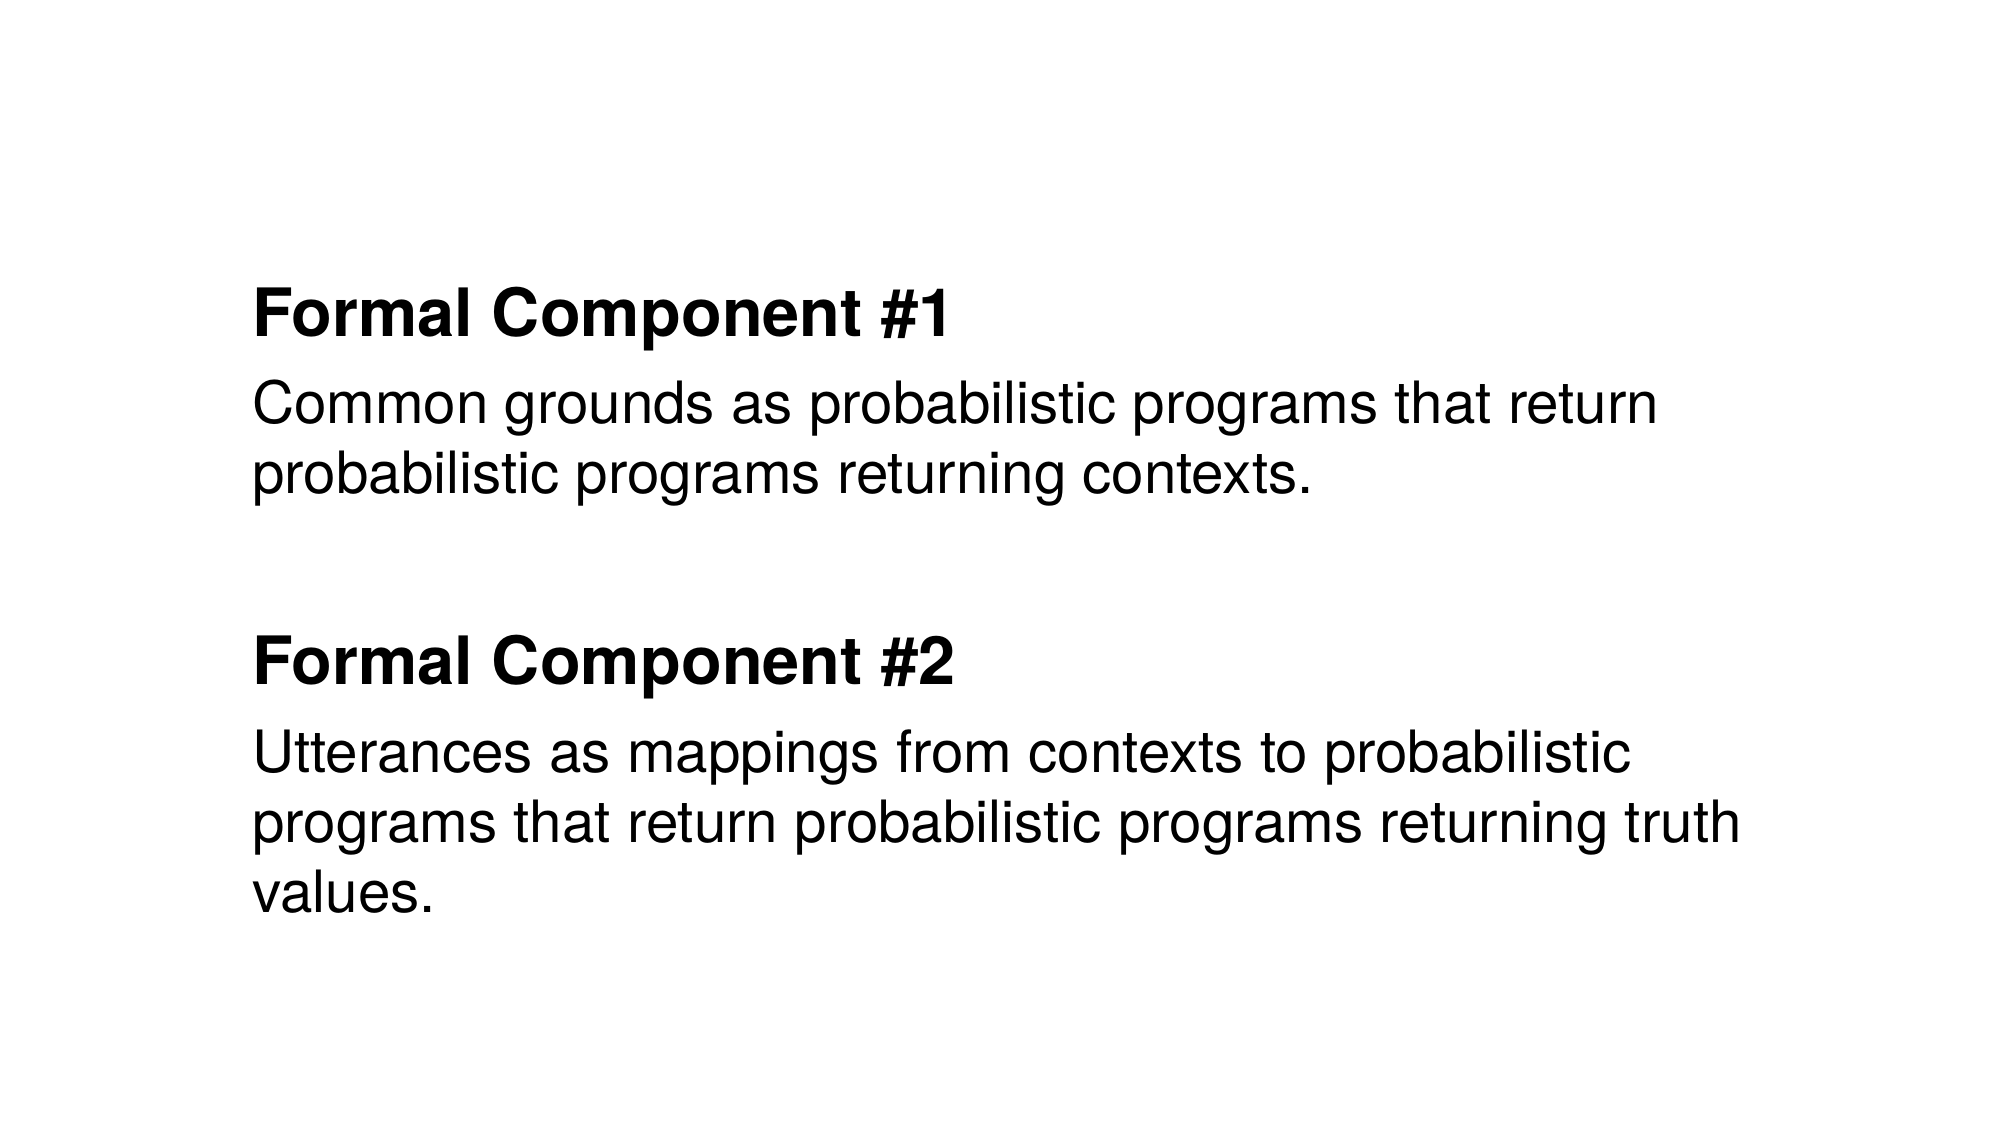

Formal Component #1
Common grounds as probabilistic programs that return probabilistic programs returning contexts.
Formal Component #2
Utterances as mappings from contexts to probabilistic programs that return probabilistic programs returning truth values.